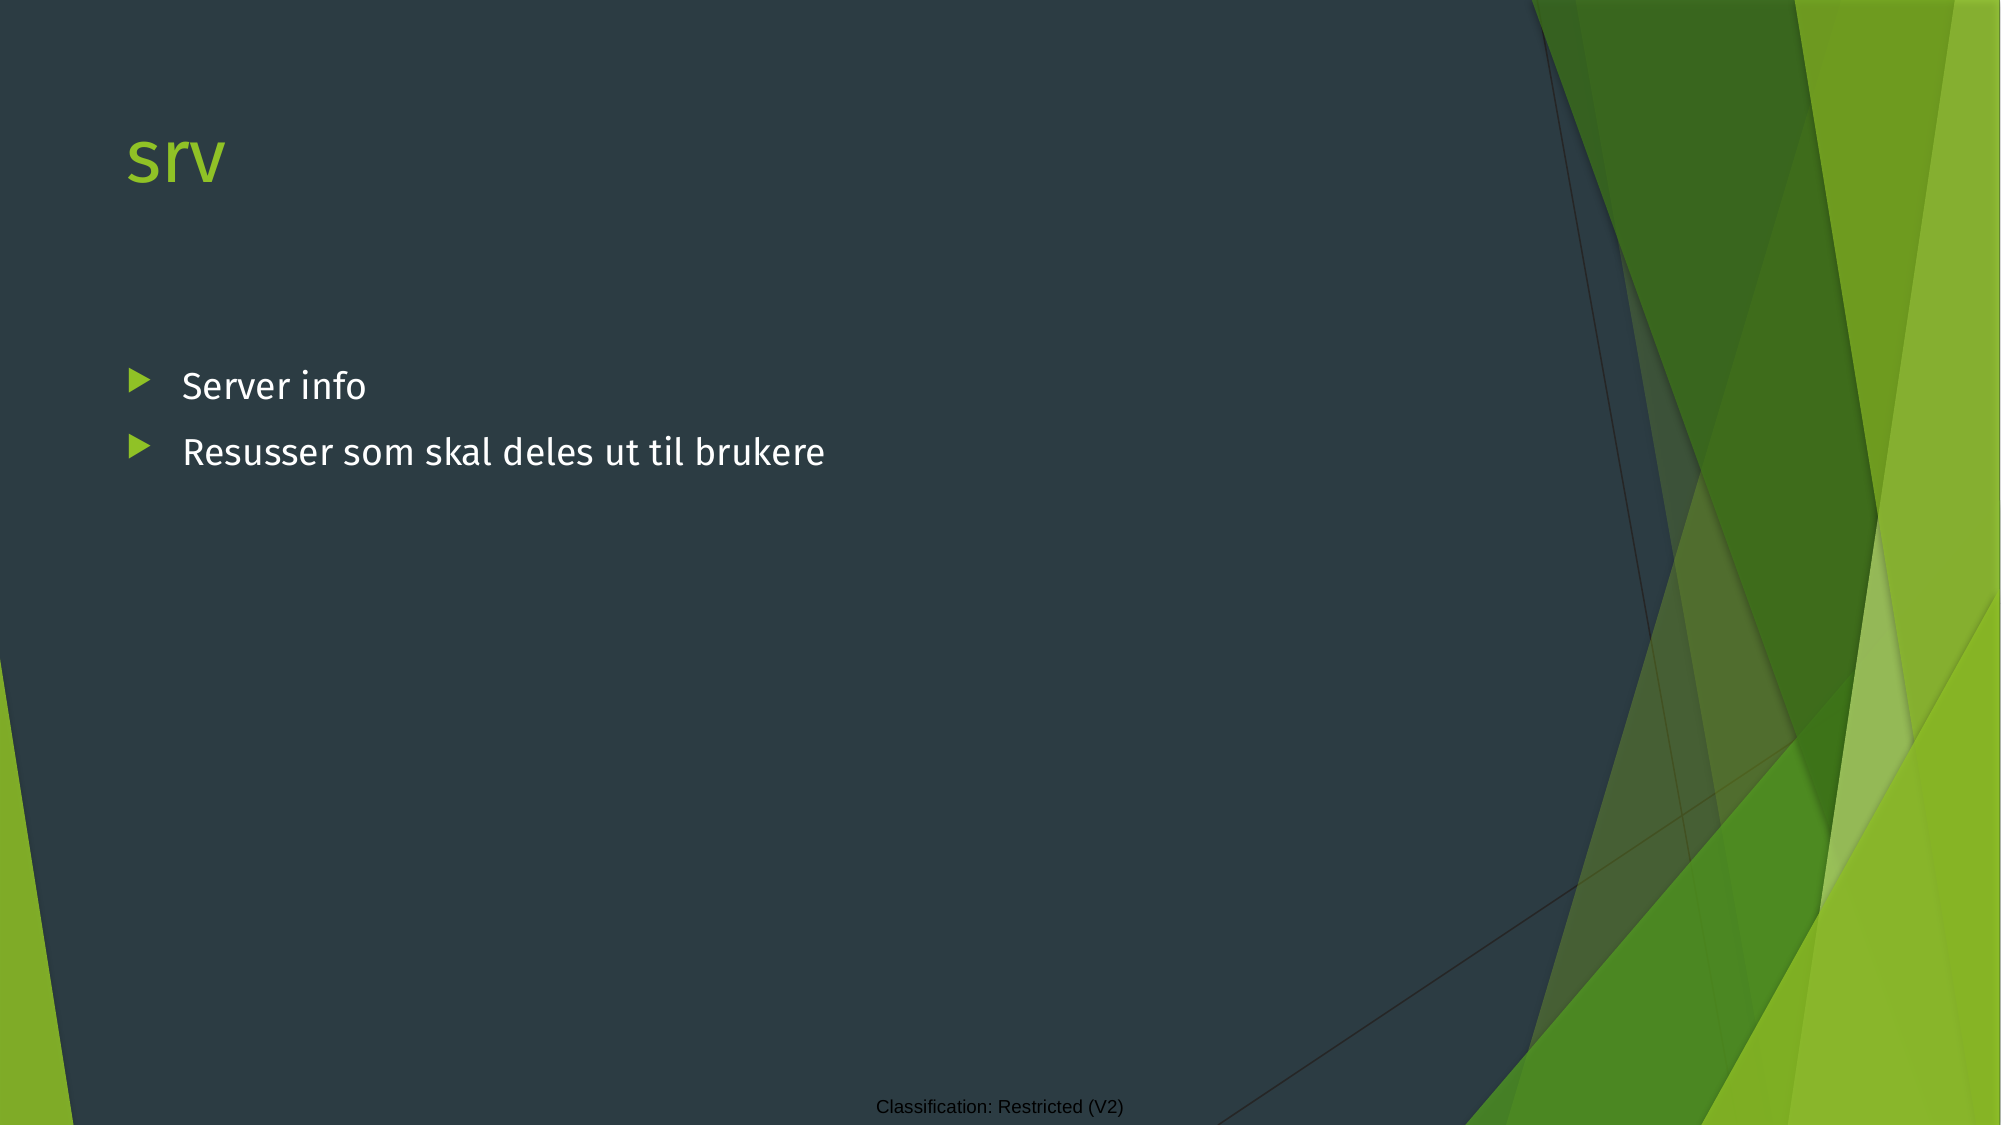

# srv
Server info
Resusser som skal deles ut til brukere